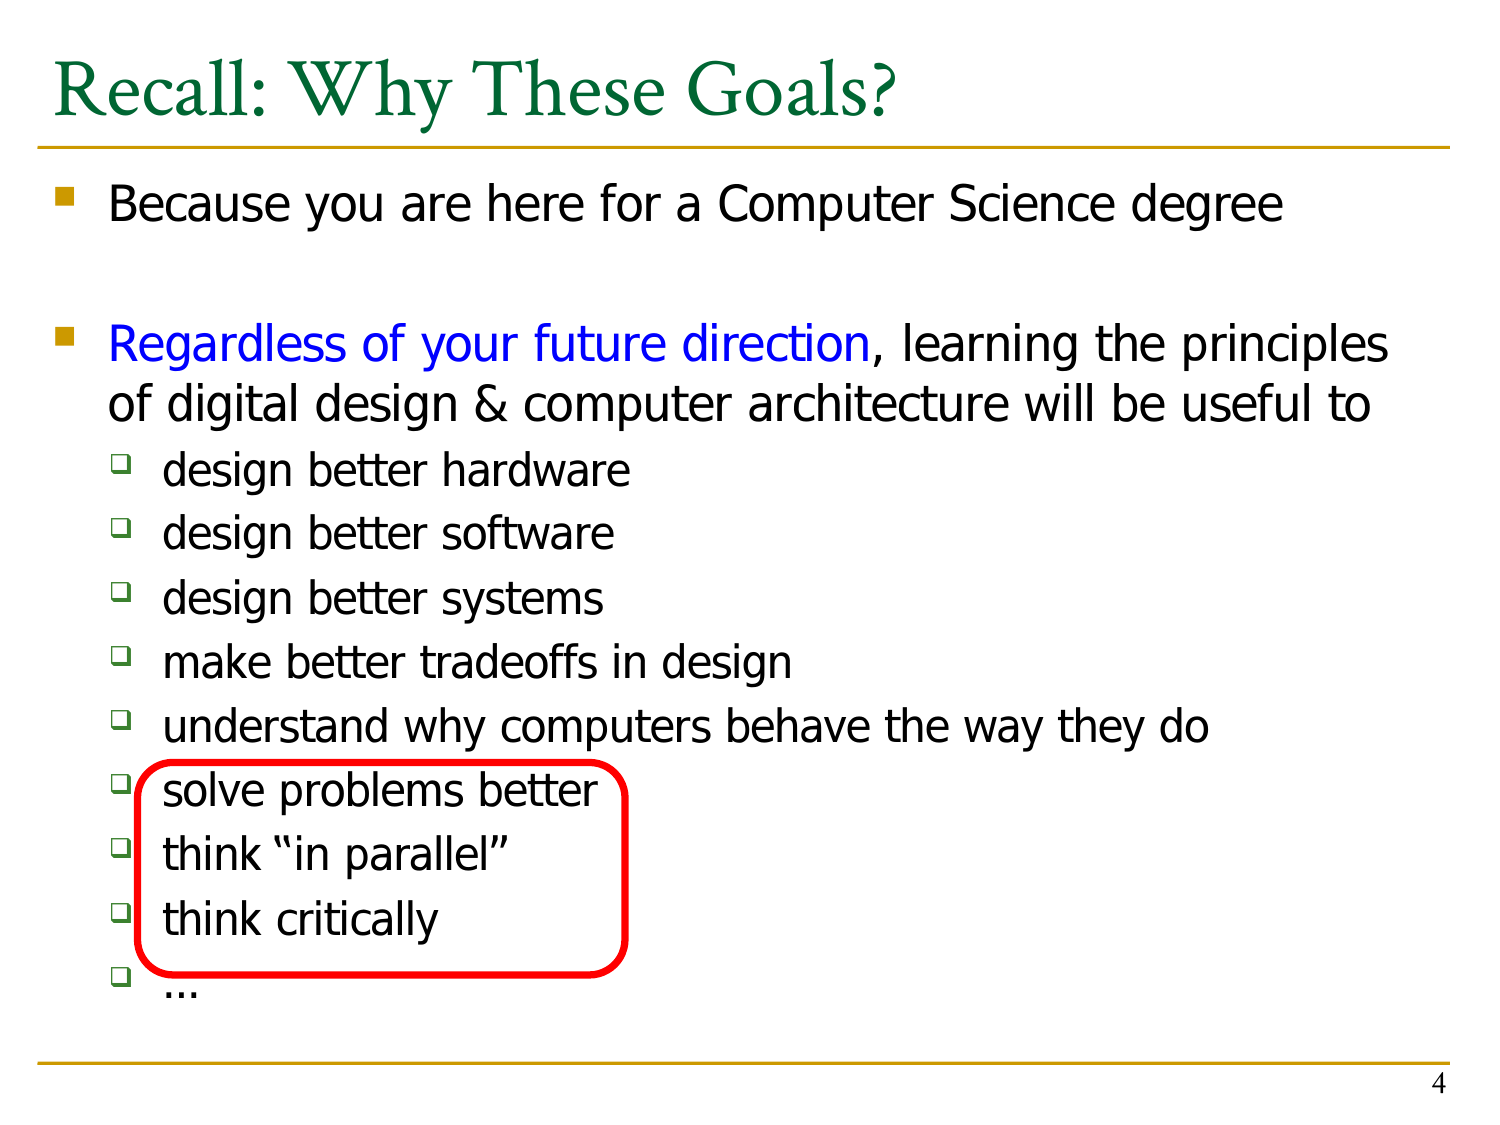

# Recall: Why These Goals?
Because you are here for a Computer Science degree

Regardless of your future direction, learning the principles of digital design & computer architecture will be useful to
design better hardware
design better software
design better systems
make better tradeoffs in design
understand why computers behave the way they do
solve problems better
think “in parallel”
think critically
…

4